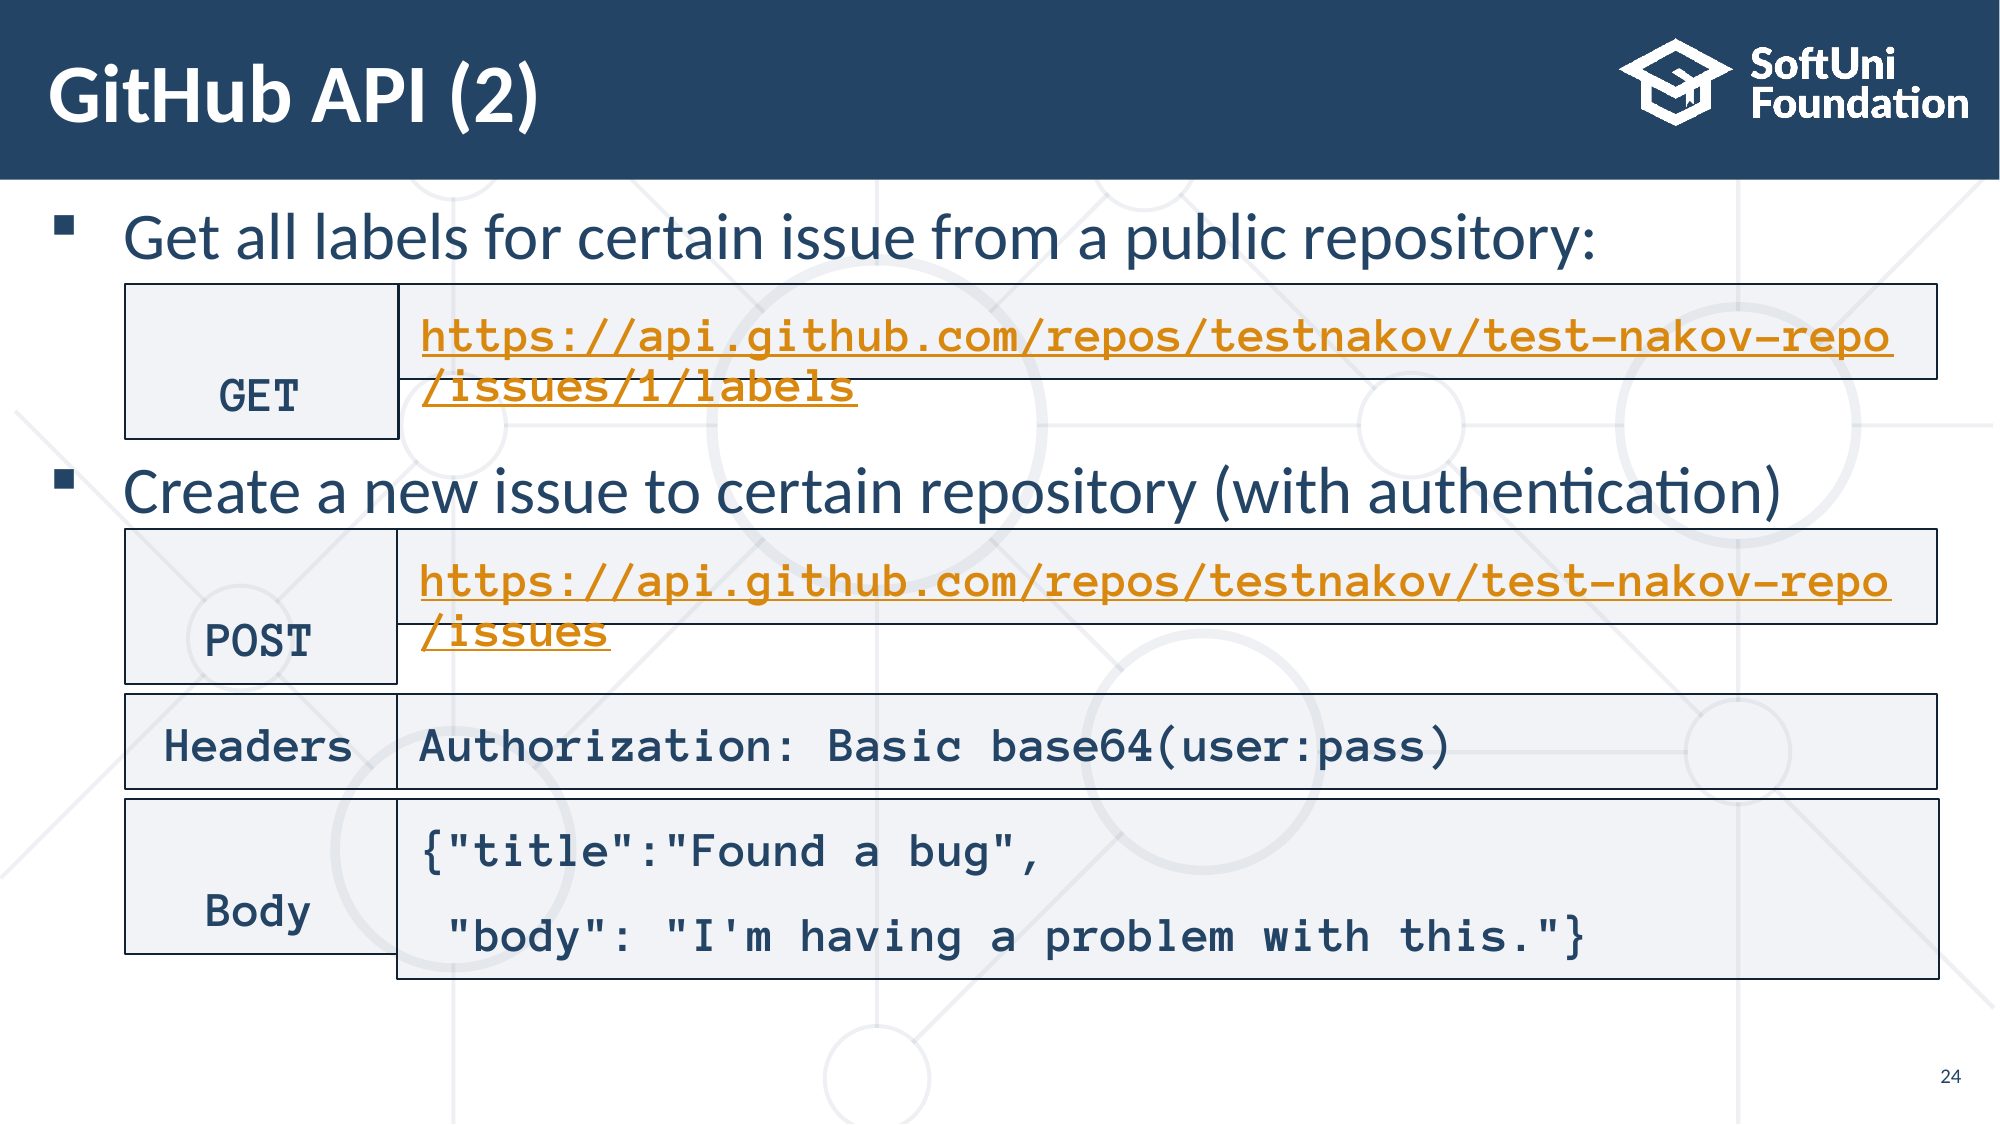

# GitHub API (2)
Get all labels for certain issue from a public repository:

Create a new issue to certain repository (with authentication)
GET
https://api.github.com/repos/testnakov/test-nakov-repo/issues/1/labels
POST
https://api.github.com/repos/testnakov/test-nakov-repo/issues
Headers
Authorization: Basic base64(user:pass)
Body
{"title":"Found a bug",
 "body": "I'm having a problem with this."}
24